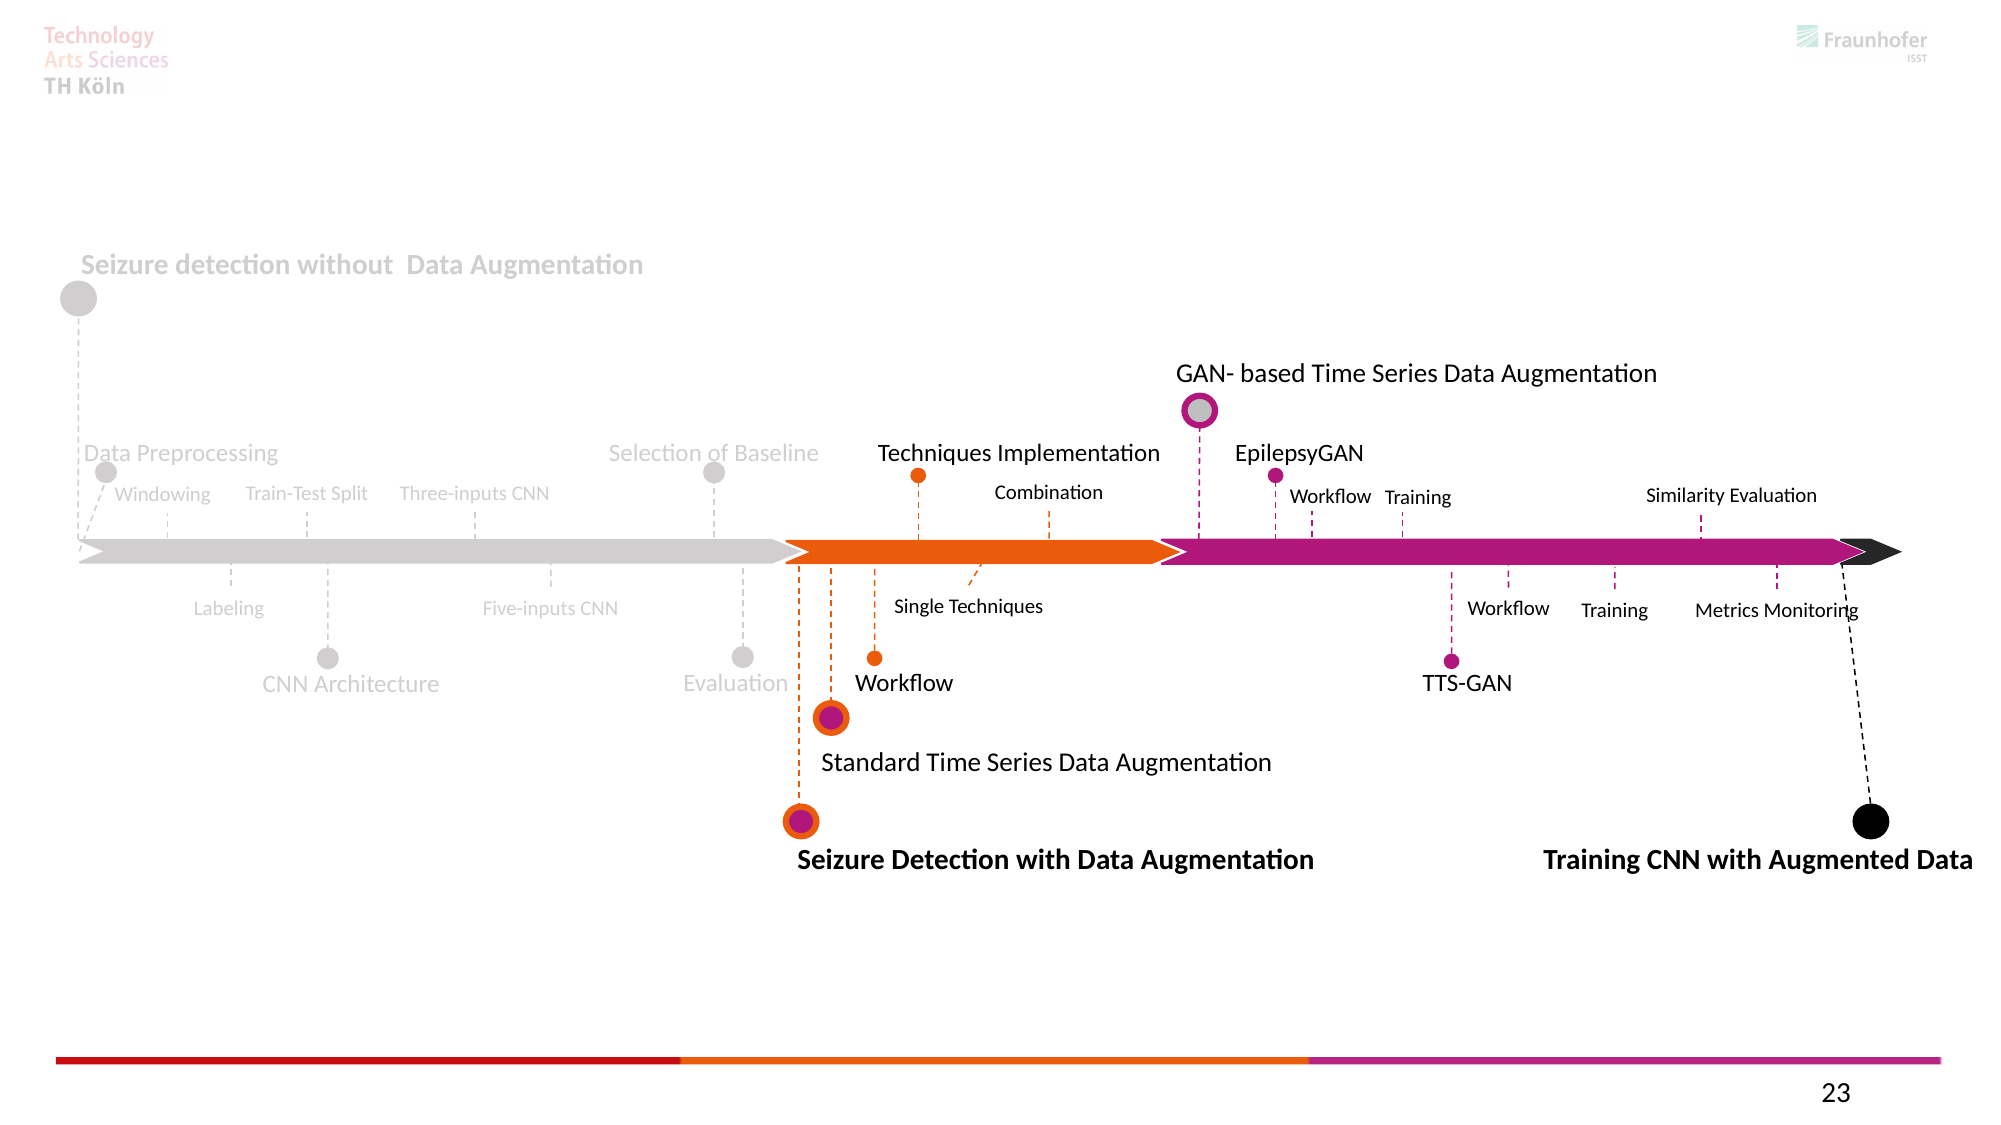

Seizure detection without  Data Augmentation

GAN- based Time Series Data Augmentation

Techniques Implementation
EpilepsyGAN
Data Preprocessing
Selection of Baseline

Combination
Three-inputs CNN
Train-Test Split
Windowing
Similarity Evaluation
Workflow
Training

Single Techniques
Five-inputs CNN
Labeling
Workflow
Training
Metrics Monitoring

Workflow
Evaluation
TTS-GAN
CNN Architecture

Standard Time Series Data Augmentation

Training CNN with Augmented Data
Seizure Detection with Data Augmentation
23